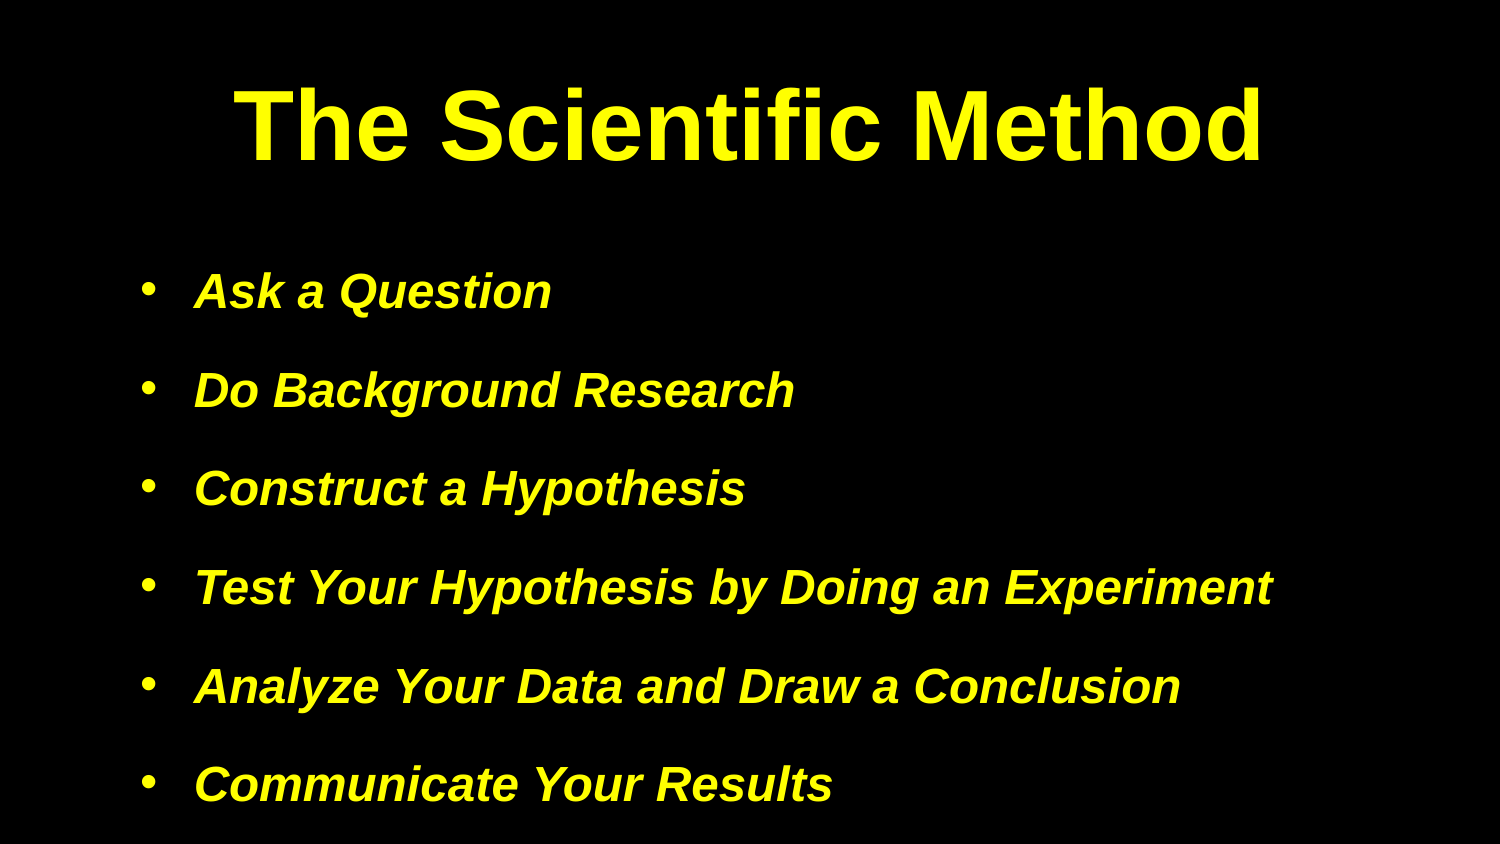

# The Scientific Method
Ask a Question
Do Background Research
Construct a Hypothesis
Test Your Hypothesis by Doing an Experiment
Analyze Your Data and Draw a Conclusion
Communicate Your Results